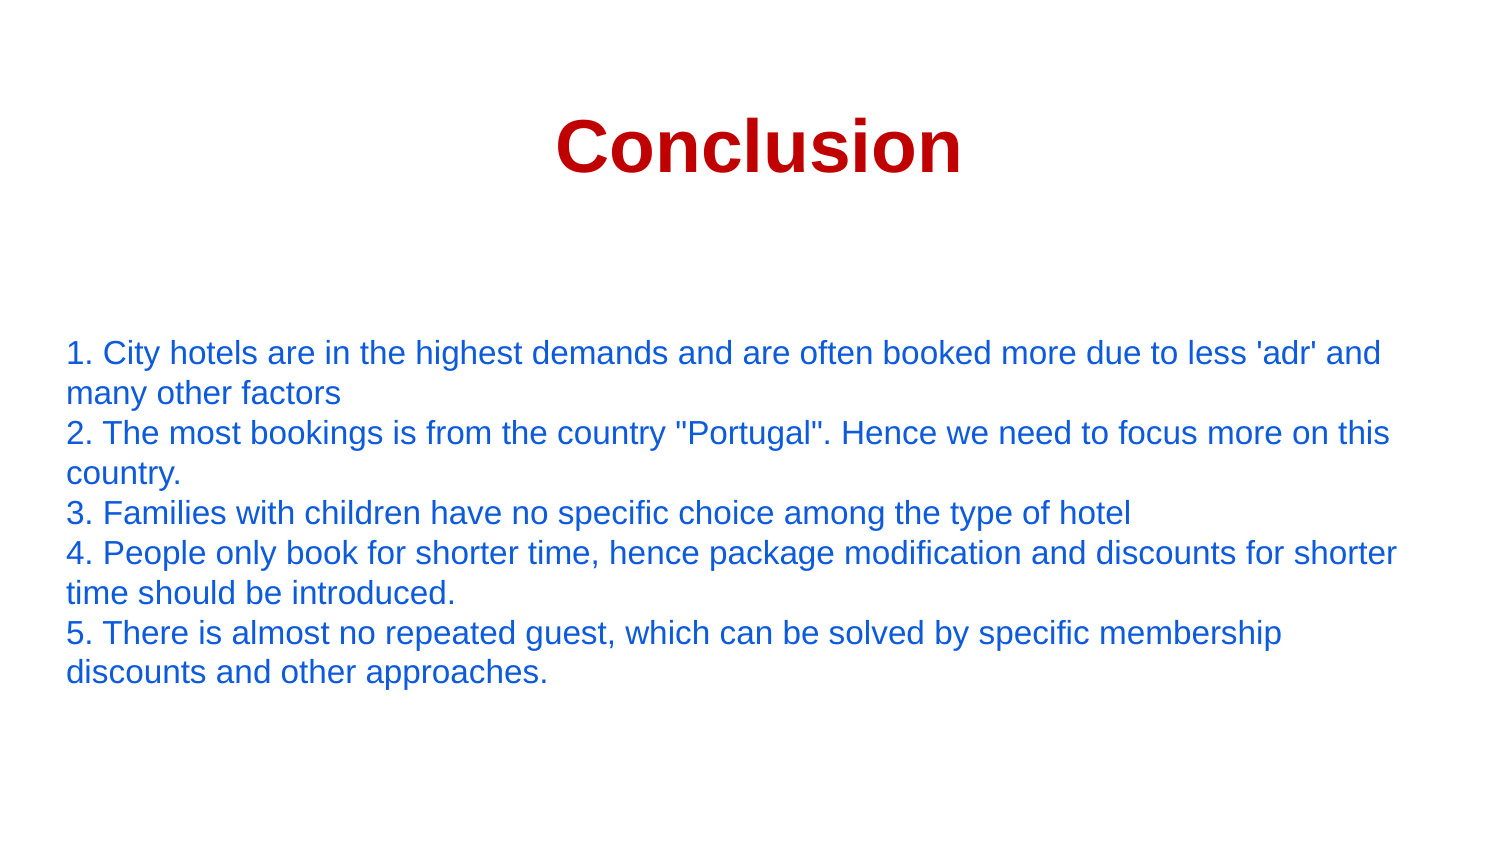

Conclusion
# 1. City hotels are in the highest demands and are often booked more due to less 'adr' and many other factors 2. The most bookings is from the country "Portugal". Hence we need to focus more on this country. 3. Families with children have no specific choice among the type of hotel 4. People only book for shorter time, hence package modification and discounts for shorter time should be introduced. 5. There is almost no repeated guest, which can be solved by specific membership discounts and other approaches.